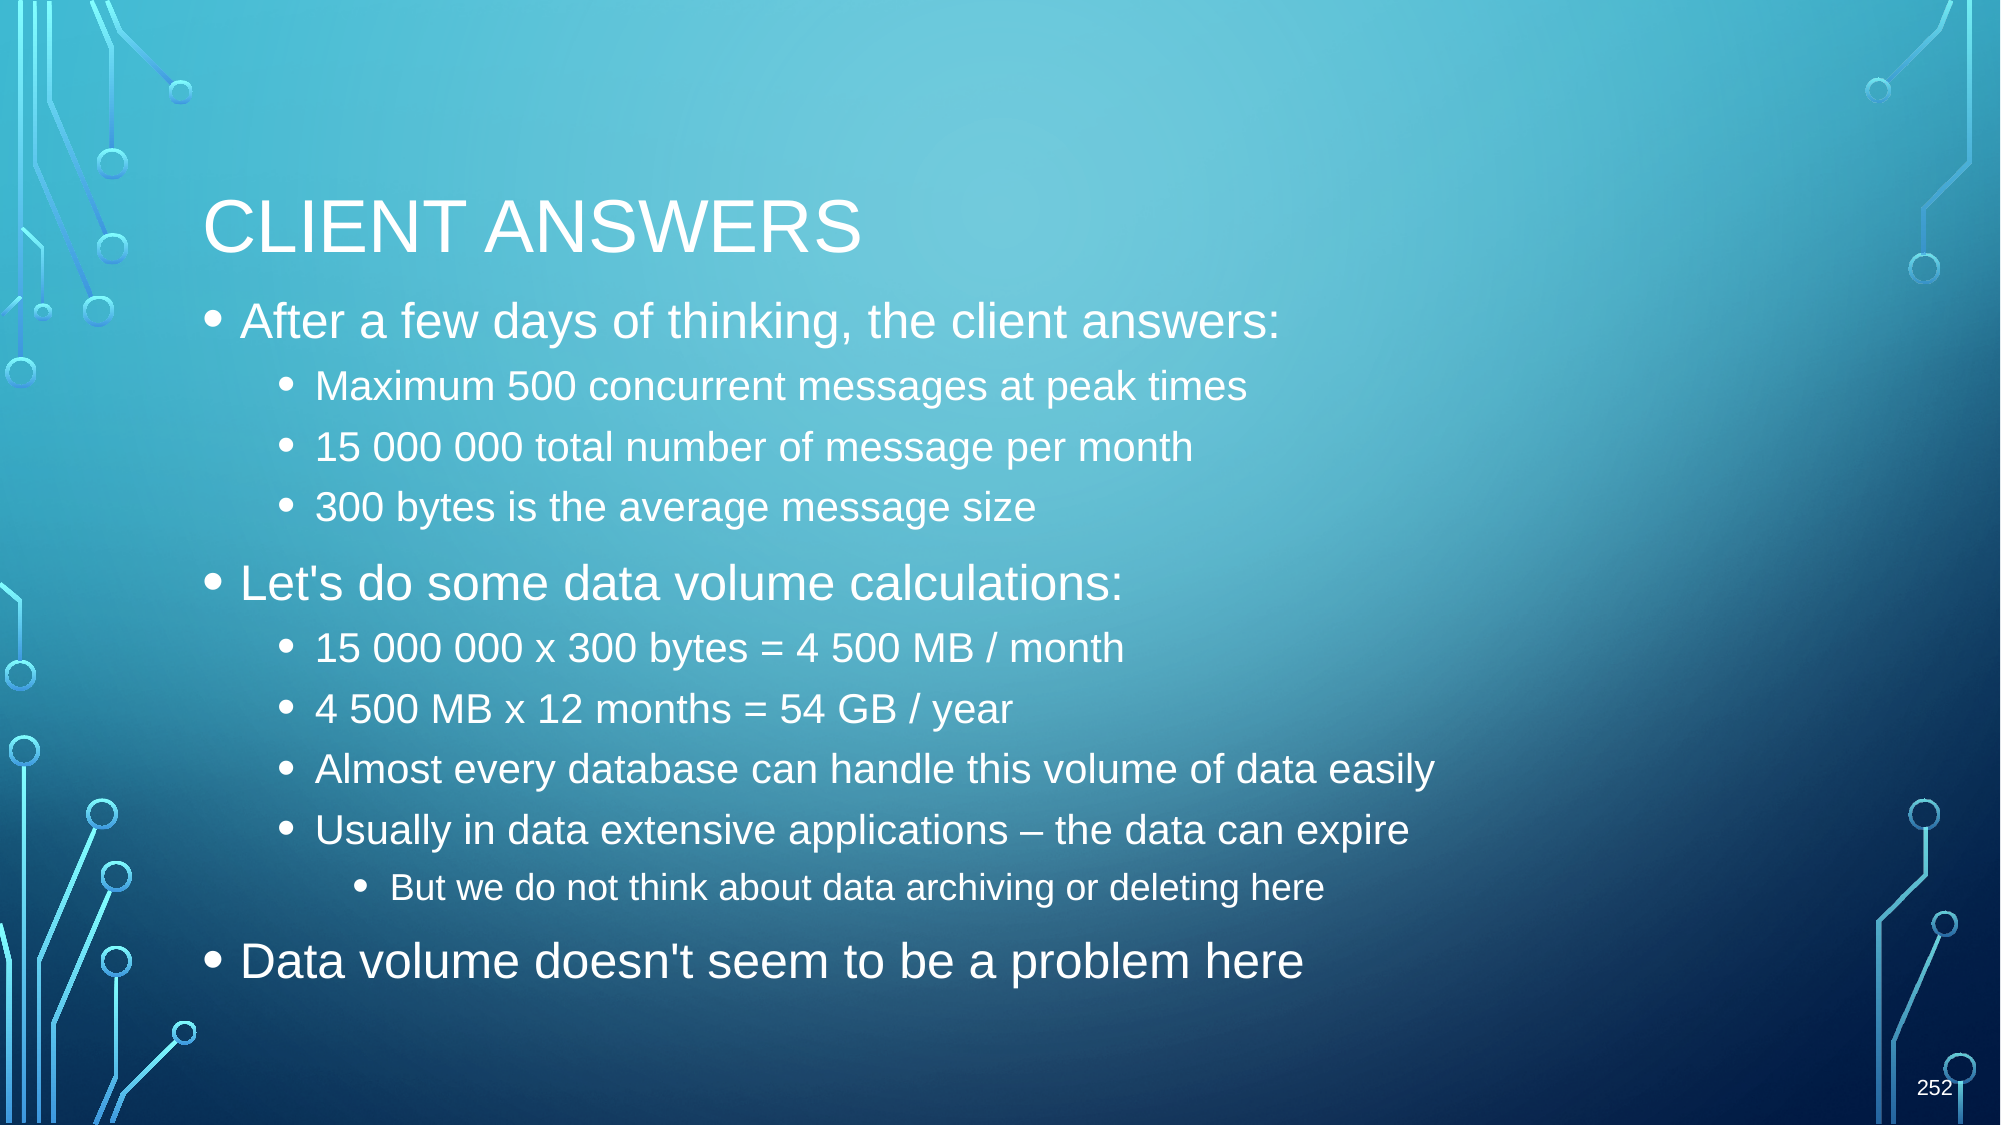

# Client Answers
After a few days of thinking, the client answers:
Maximum 500 concurrent messages at peak times
15 000 000 total number of message per month
300 bytes is the average message size
Let's do some data volume calculations:
15 000 000 x 300 bytes = 4 500 MB / month
4 500 MB x 12 months = 54 GB / year
Almost every database can handle this volume of data easily
Usually in data extensive applications – the data can expire
But we do not think about data archiving or deleting here
Data volume doesn't seem to be a problem here
252